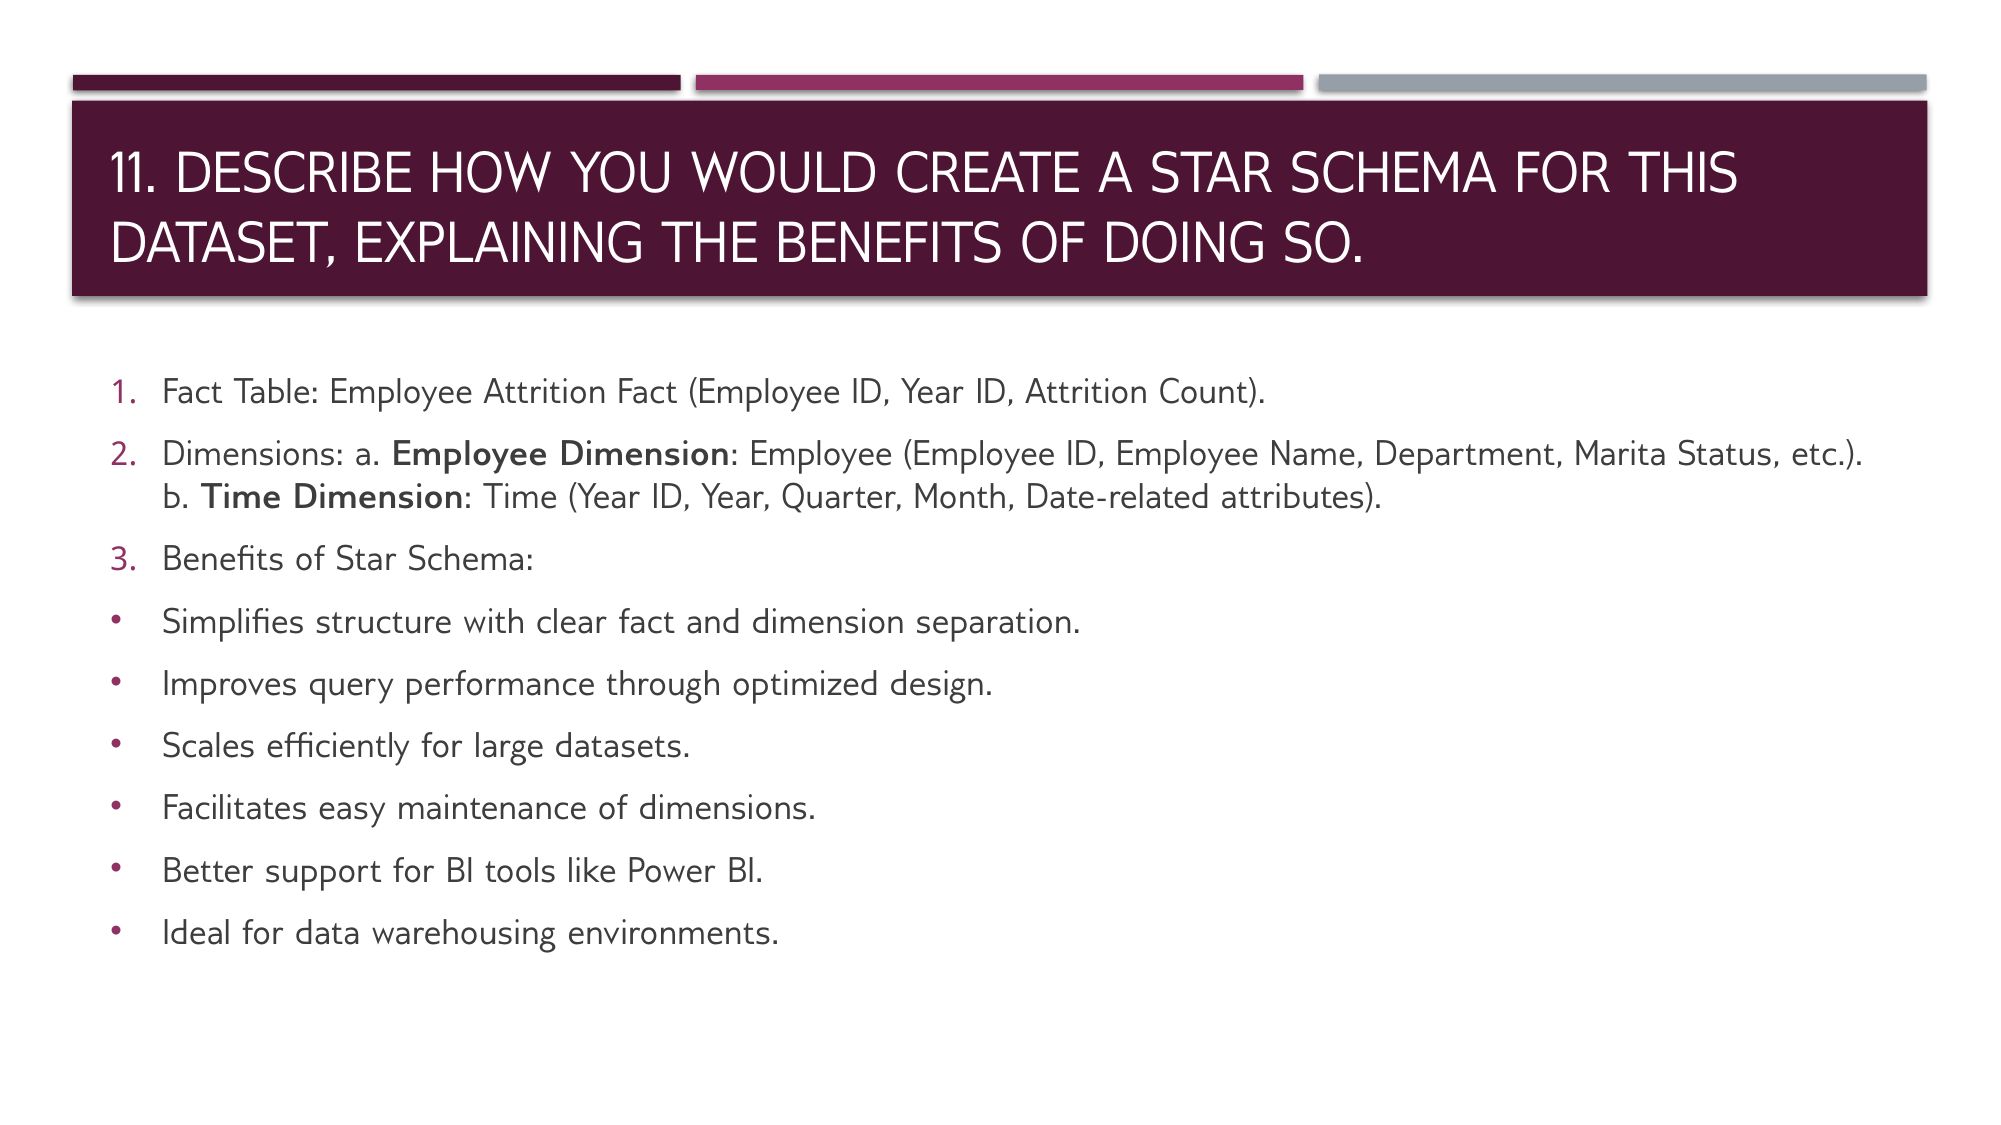

# 11. Describe how you would create a star schema for this dataset, explaining the benefits of doing so.
﻿﻿﻿Fact Table: Employee Attrition Fact (Employee ID, Year ID, Attrition Count).
﻿﻿﻿Dimensions: a. Employee Dimension: Employee (Employee ID, Employee Name, Department, Marita Status, etc.). b. Time Dimension: Time (Year ID, Year, Quarter, Month, Date-related attributes).
﻿﻿﻿Benefits of Star Schema:
﻿﻿Simplifies structure with clear fact and dimension separation.
﻿﻿Improves query performance through optimized design.
﻿﻿Scales efficiently for large datasets.
﻿﻿Facilitates easy maintenance of dimensions.
﻿﻿Better support for BI tools like Power BI.
﻿﻿Ideal for data warehousing environments.